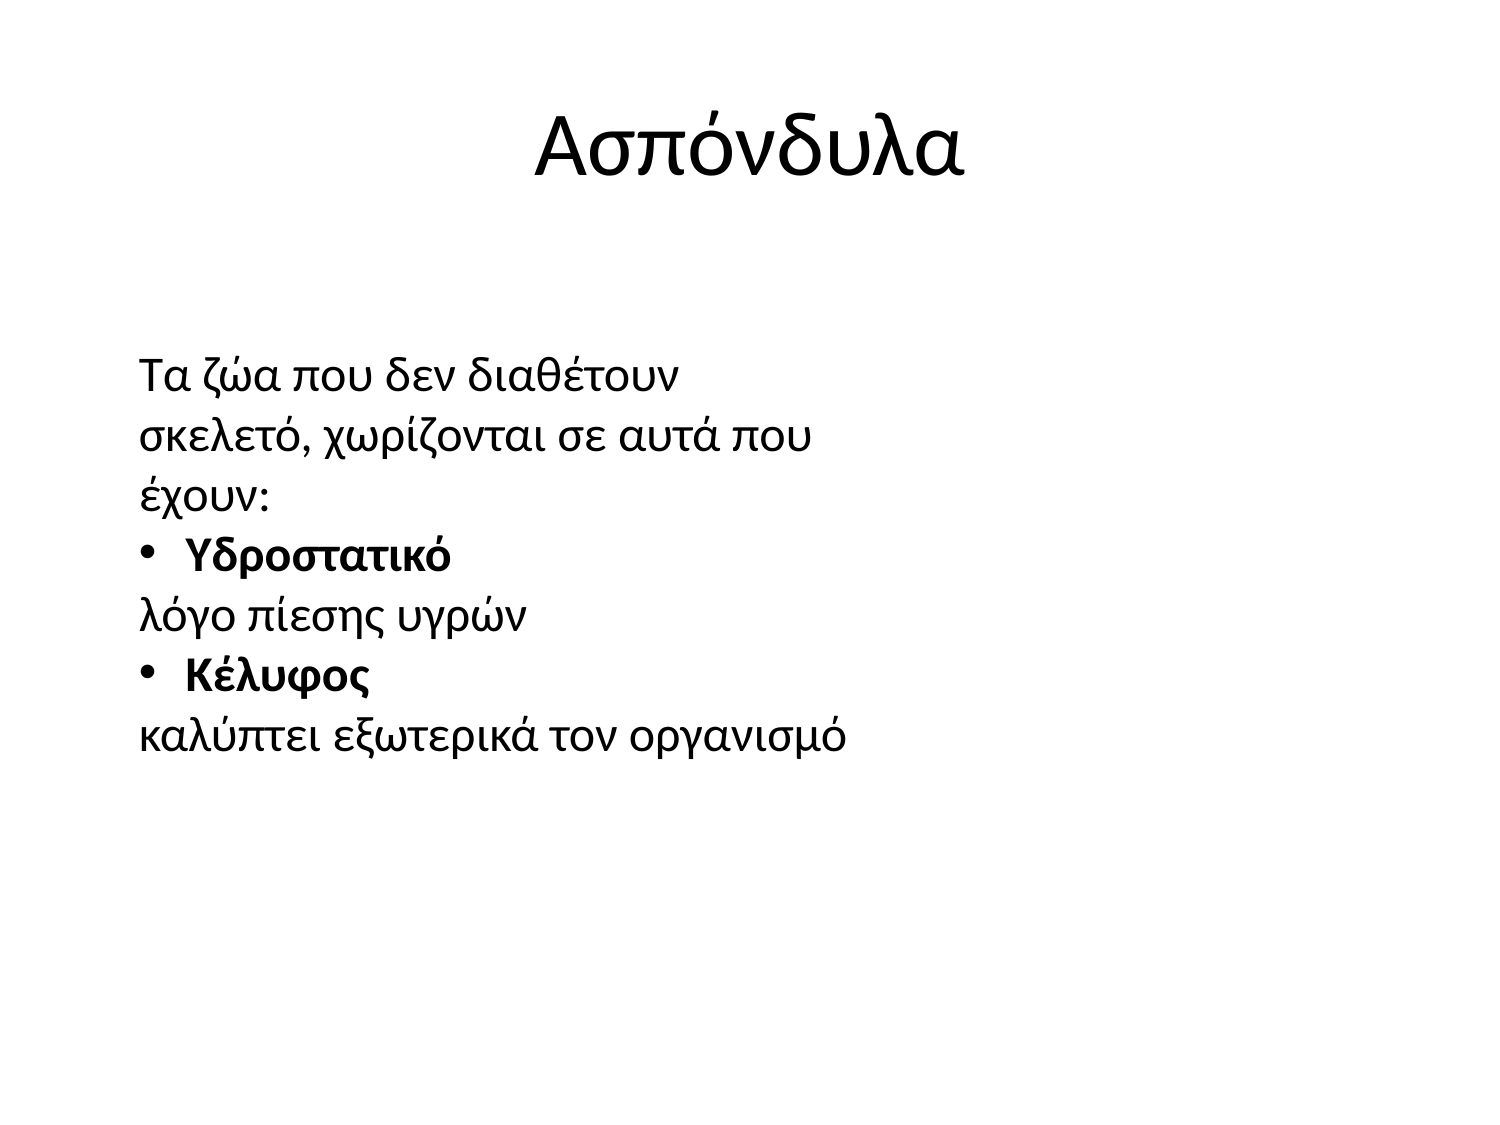

# Ασπόνδυλα
Τα ζώα που δεν διαθέτουν σκελετό, χωρίζονται σε αυτά που έχουν:
Υδροστατικό
λόγο πίεσης υγρών
Κέλυφος
καλύπτει εξωτερικά τον οργανισμό